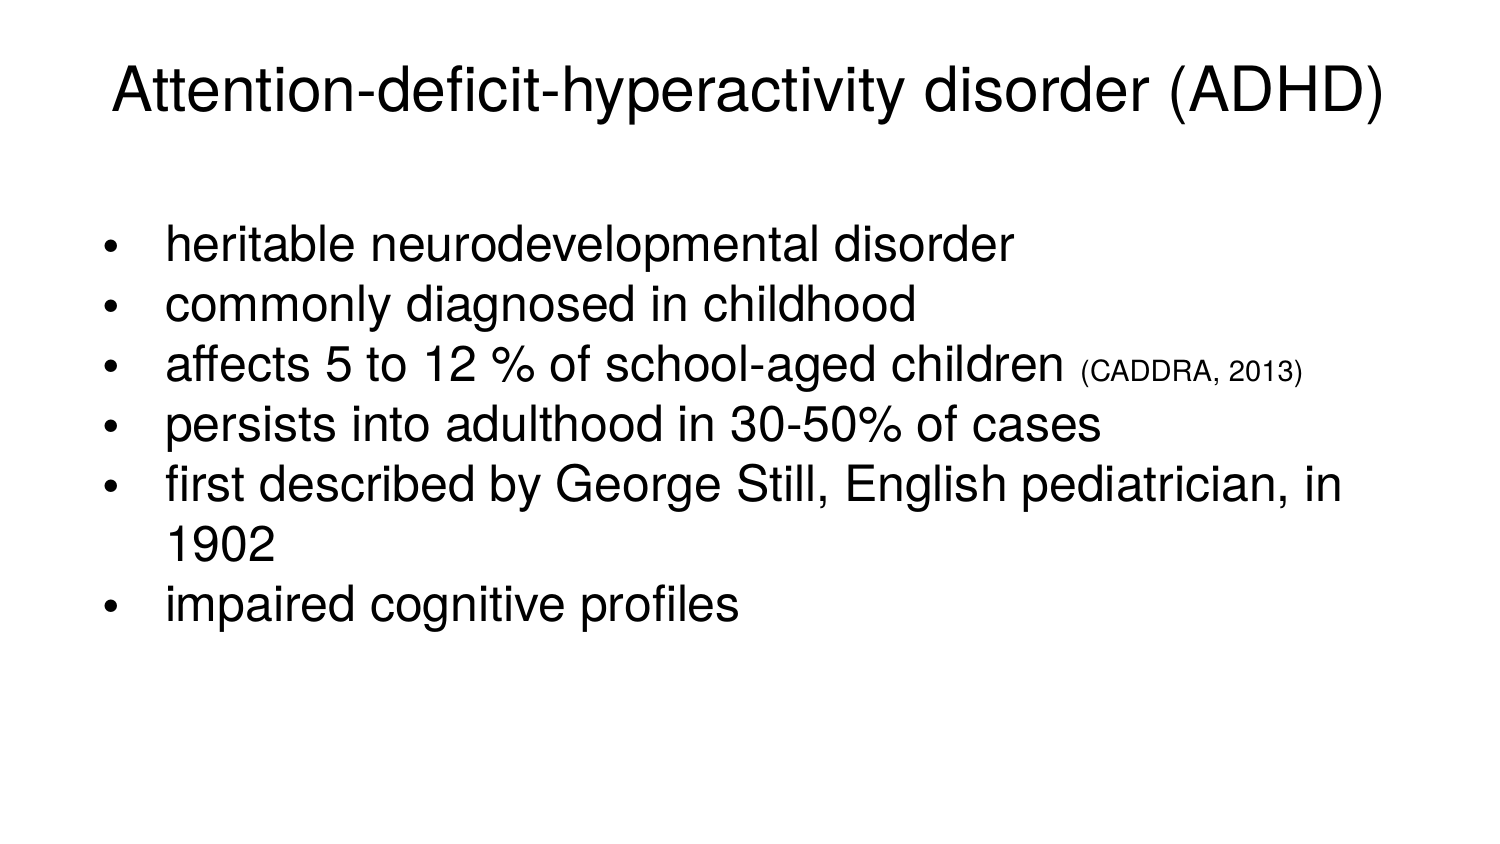

# Attention-deficit-hyperactivity disorder (ADHD)

heritable neurodevelopmental disorder
commonly diagnosed in childhood
affects 5 to 12 % of school-aged children (CADDRA, 2013)
persists into adulthood in 30-50% of cases
first described by George Still, English pediatrician, in 1902
impaired cognitive profiles